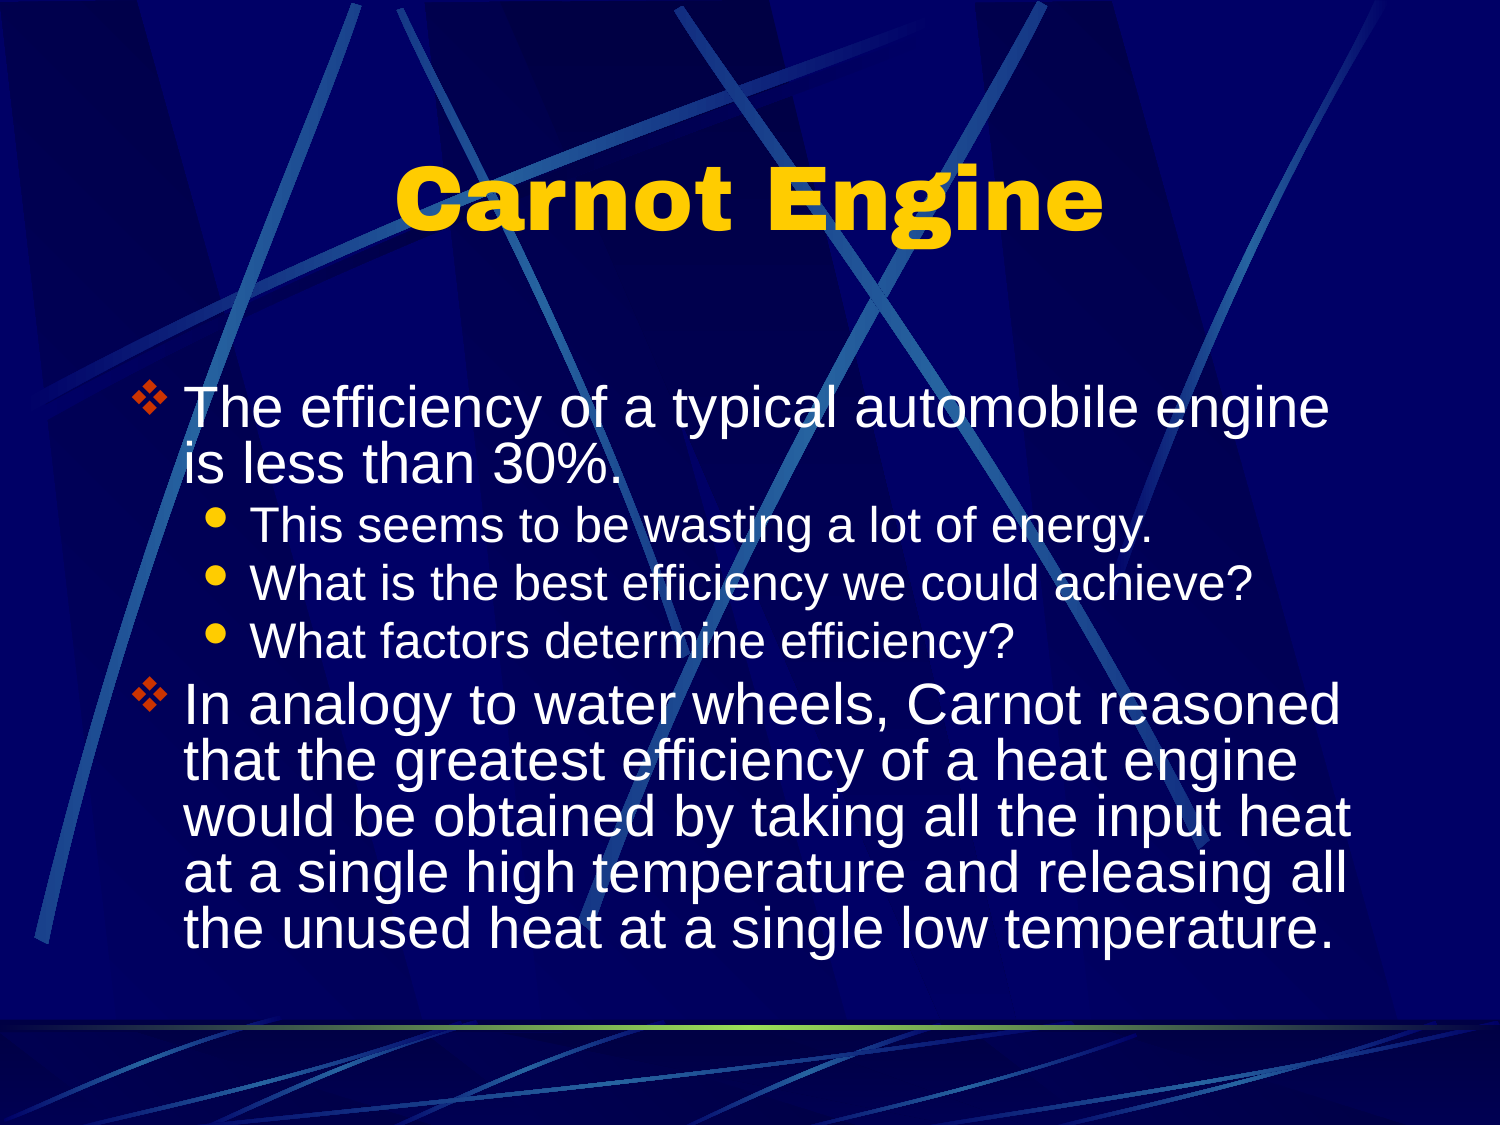

# Carnot Engine
The efficiency of a typical automobile engine is less than 30%.
This seems to be wasting a lot of energy.
What is the best efficiency we could achieve?
What factors determine efficiency?
In analogy to water wheels, Carnot reasoned that the greatest efficiency of a heat engine would be obtained by taking all the input heat at a single high temperature and releasing all the unused heat at a single low temperature.